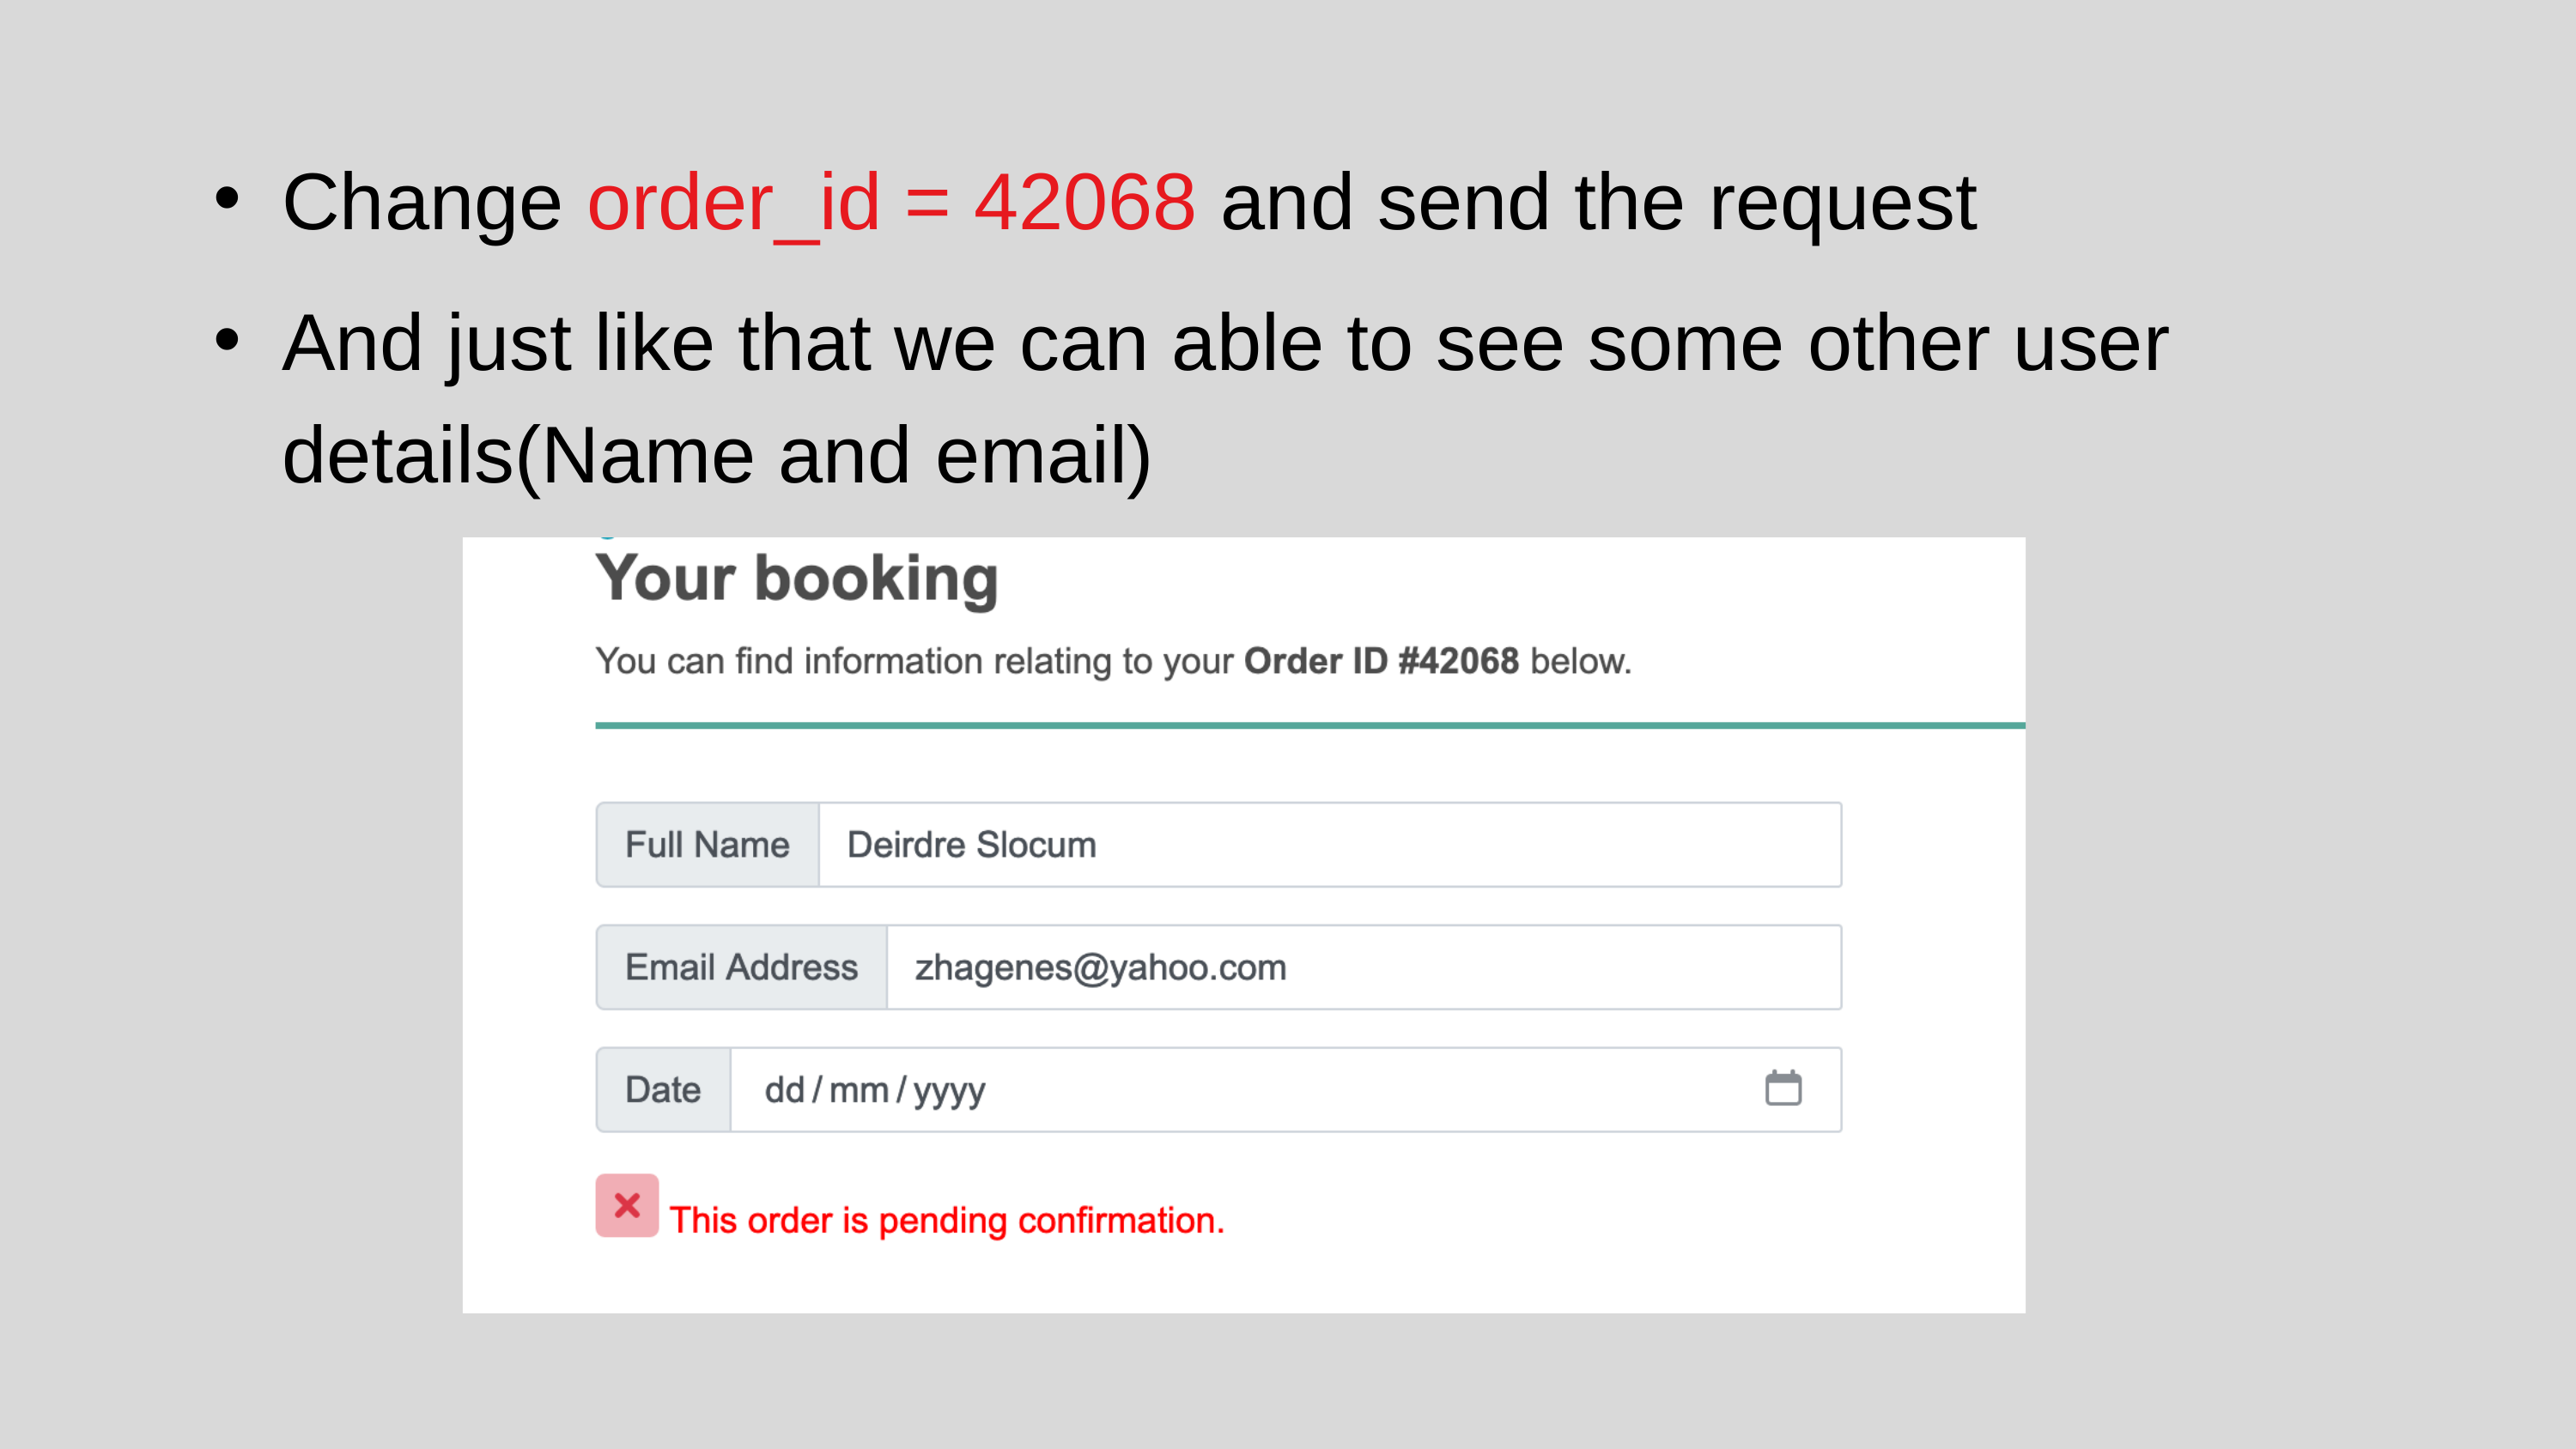

Change order_id = 42068 and send the request
And just like that we can able to see some other user details(Name and email)